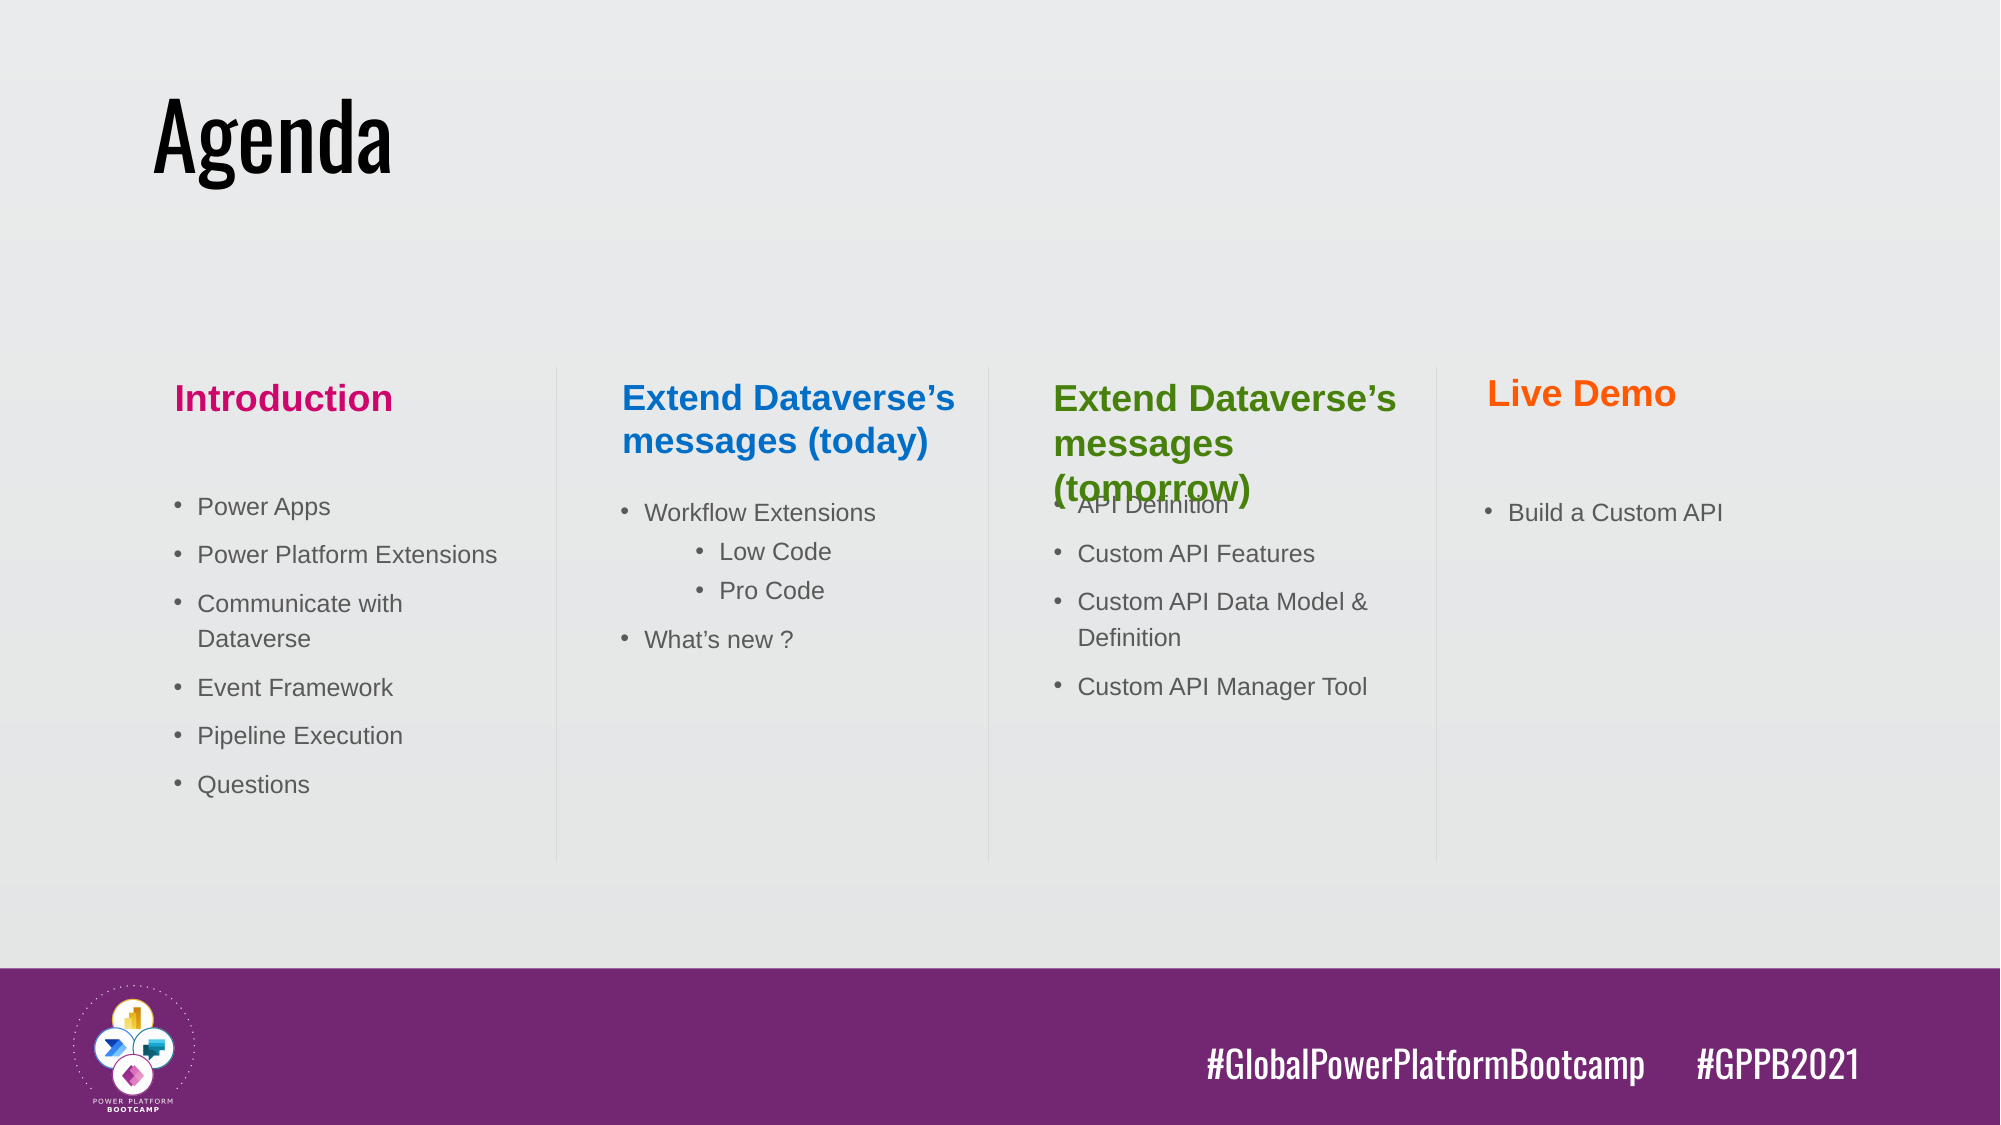

# Agenda

Live Demo
Extend Dataverse’s messages (tomorrow)
Introduction
Extend Dataverse’s messages (today)
API Definition
Custom API Features
Custom API Data Model & Definition
Custom API Manager Tool

Power Apps
Power Platform Extensions
Communicate with Dataverse
Event Framework
Pipeline Execution
Questions
Workflow Extensions
Low Code
Pro Code
What’s new ?
Build a Custom API